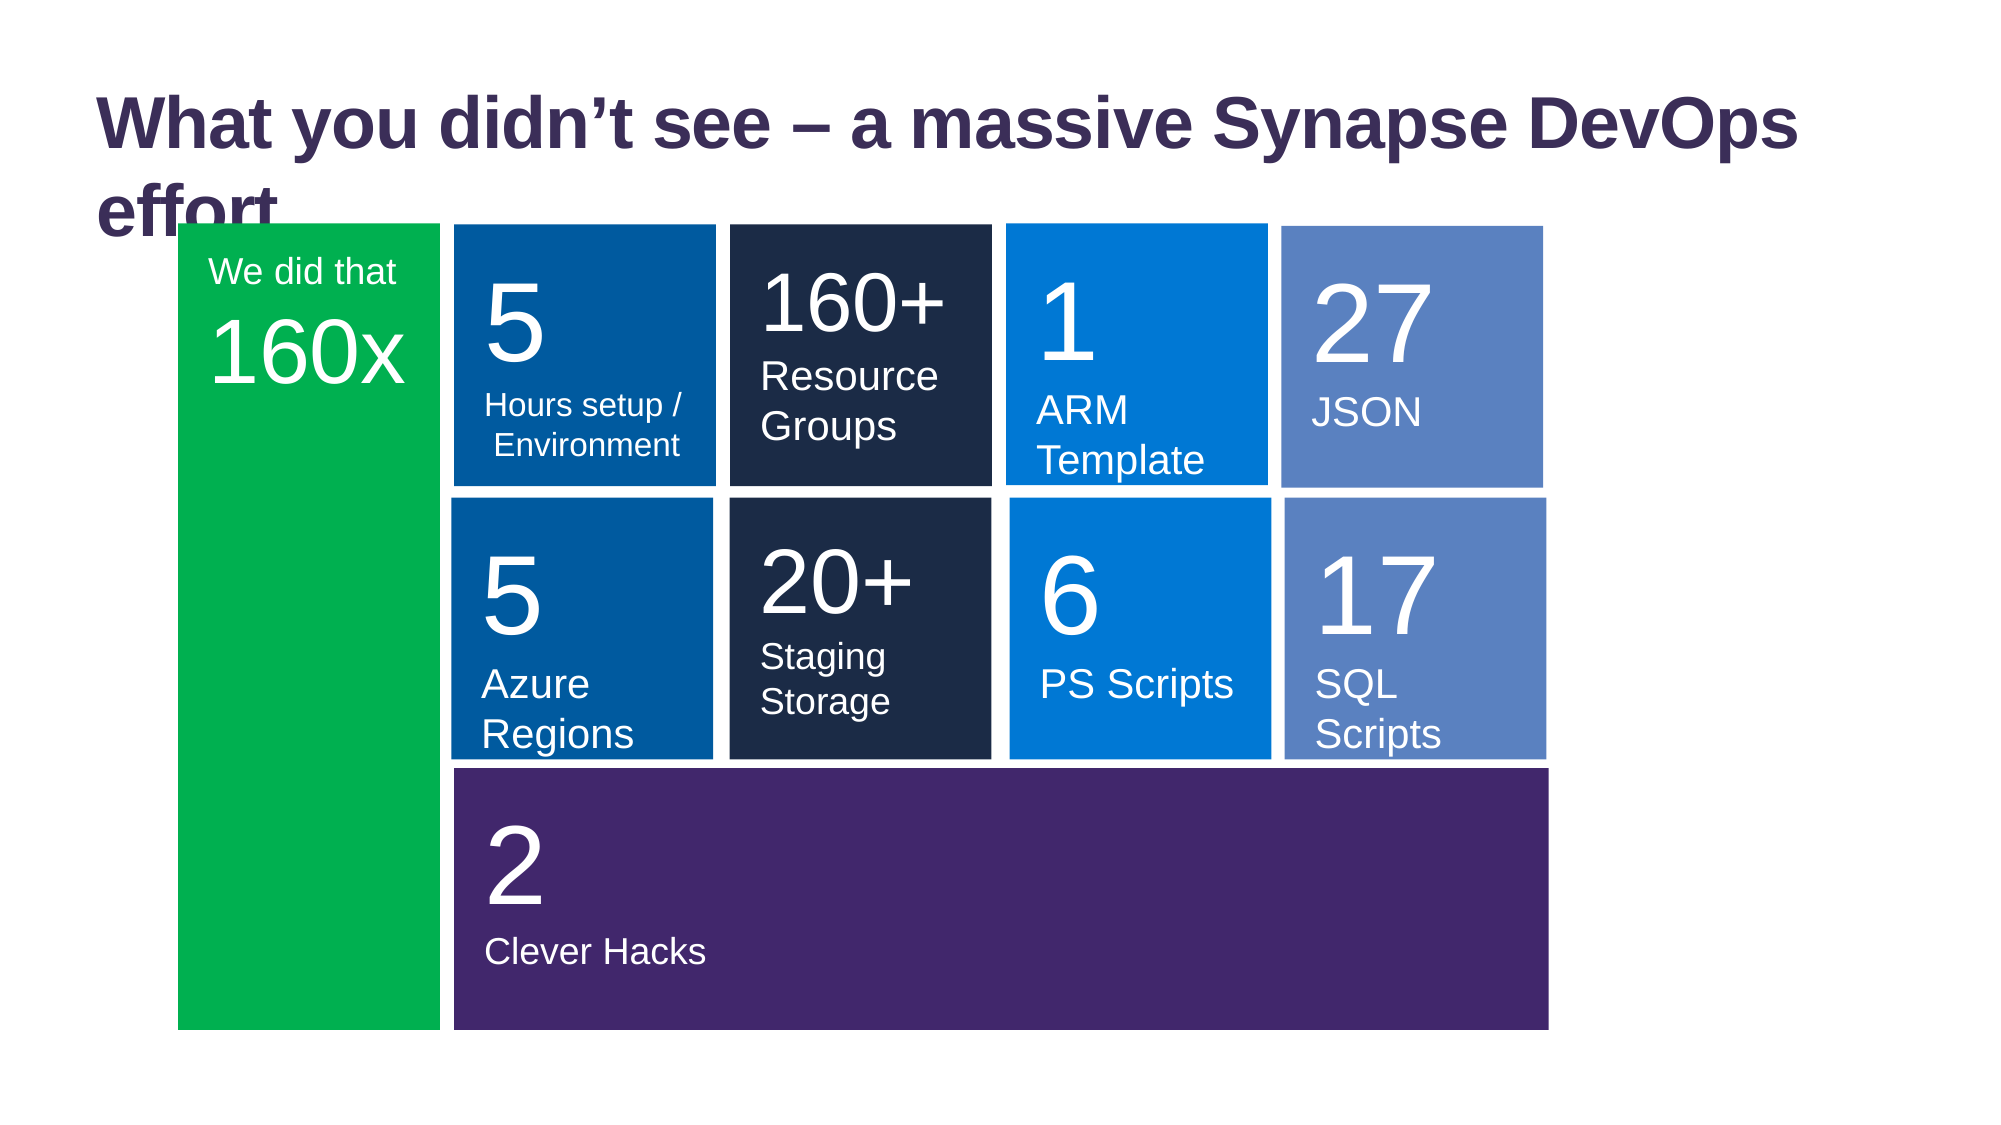

# What you didn’t see – a massive Synapse DevOps effort
We did that 160x
1
ARM Template
5
Hours setup /  Environment
160+
Resource Groups
27
JSON
5
Azure Regions
20+
Staging Storage
6
PS Scripts
17
SQL Scripts
2
Clever Hacks